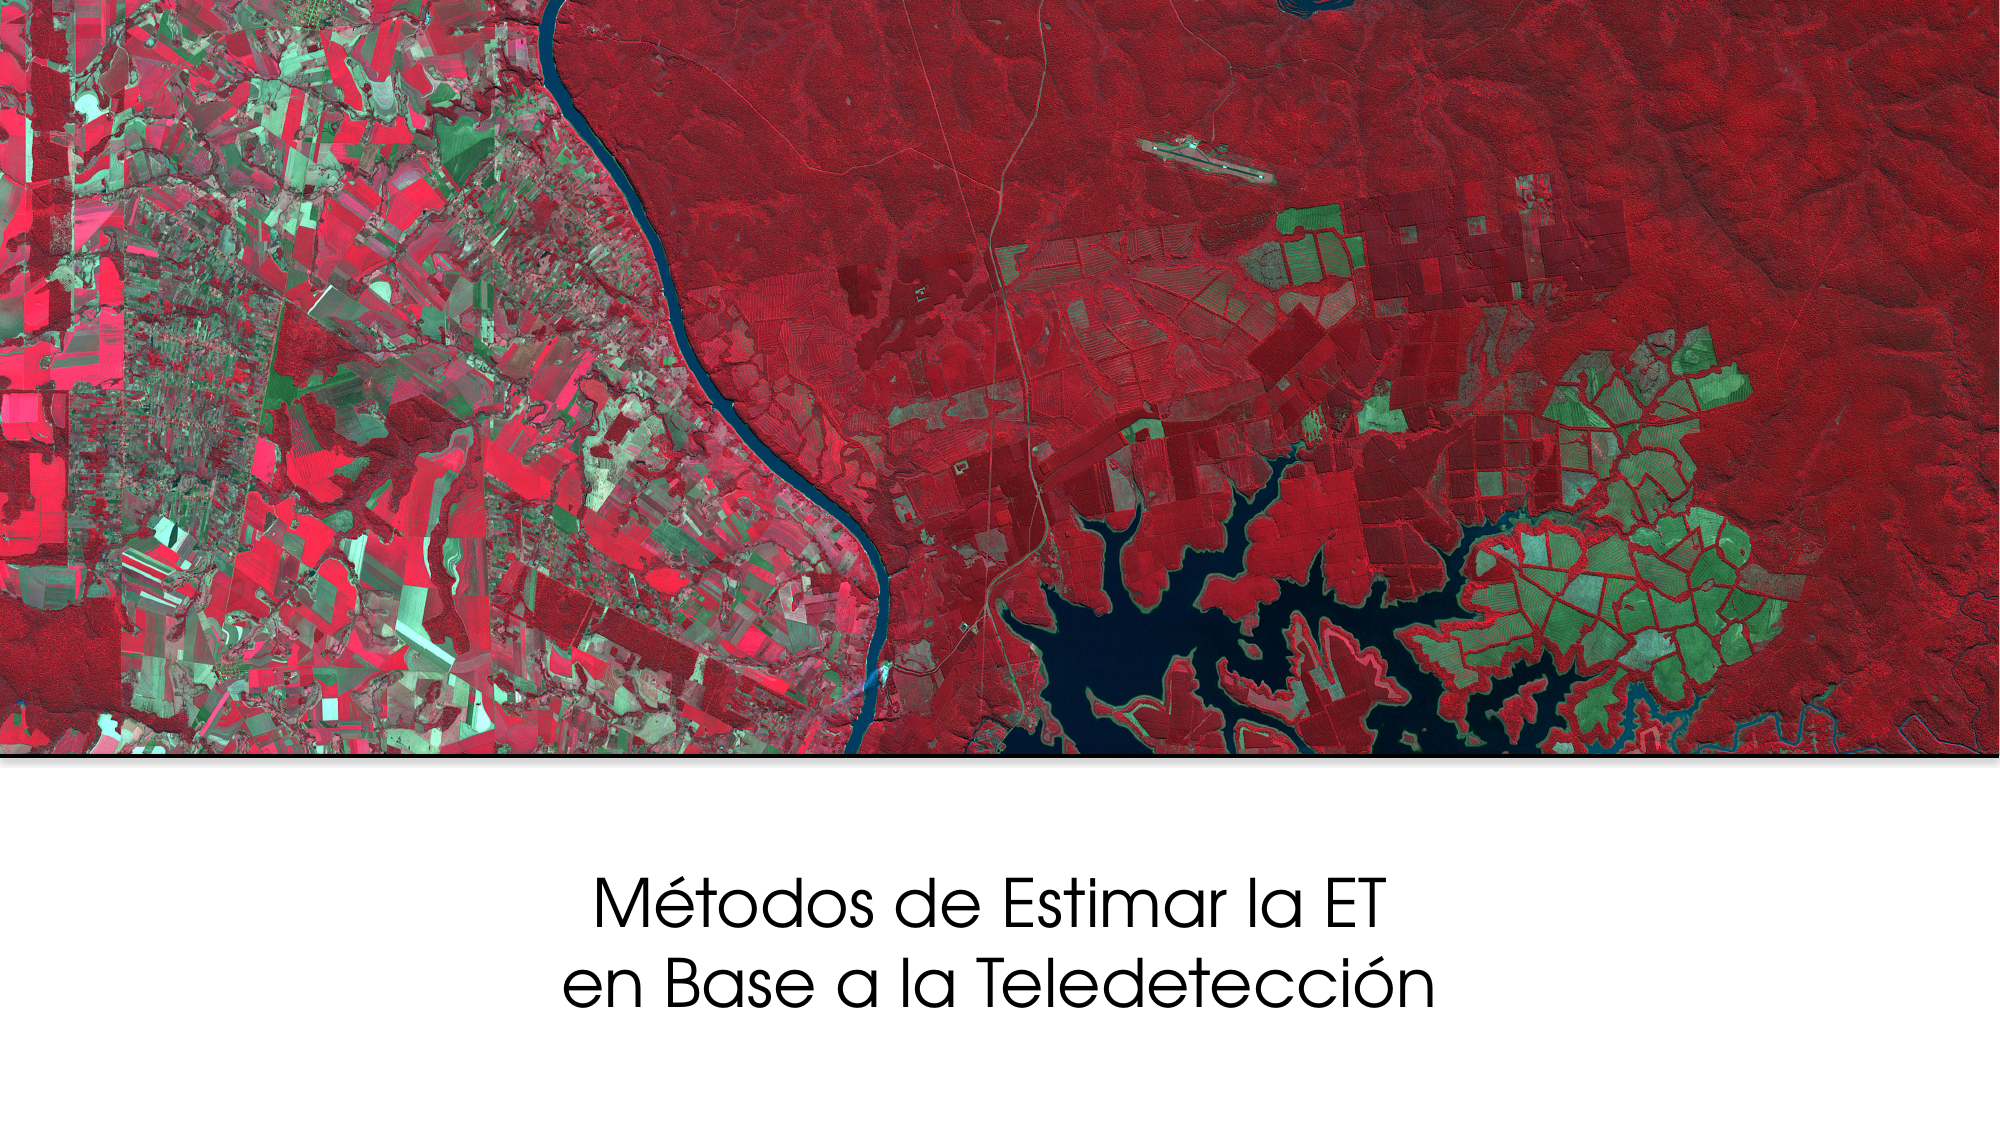

# Métodos de Estimar la ET en Base a la Teledetección